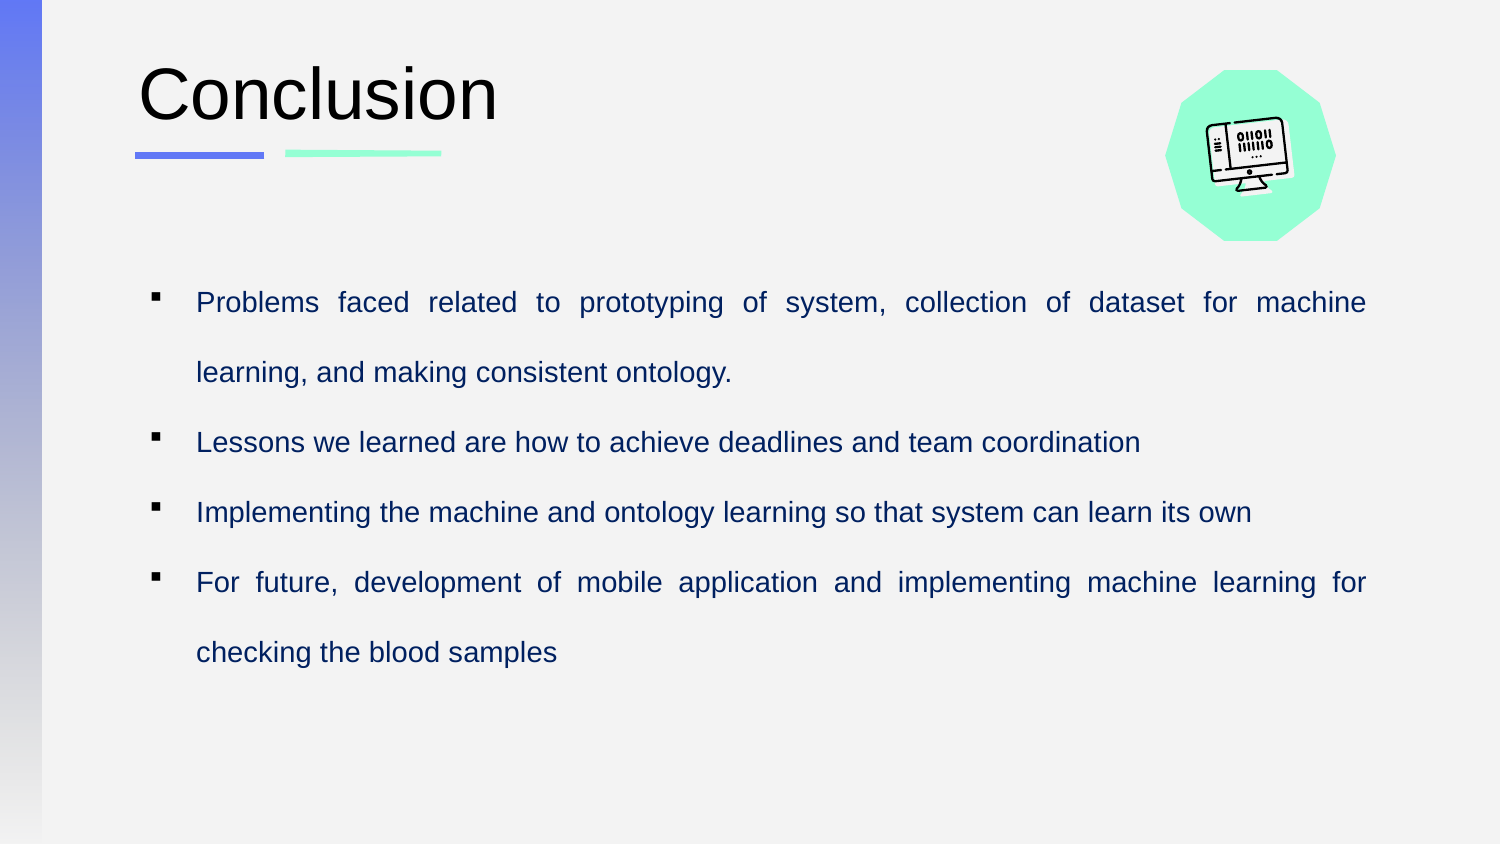

Conclusion

Problems faced related to prototyping of system, collection of dataset for machine learning, and making consistent ontology.
Lessons we learned are how to achieve deadlines and team coordination
Implementing the machine and ontology learning so that system can learn its own
For future, development of mobile application and implementing machine learning for checking the blood samples